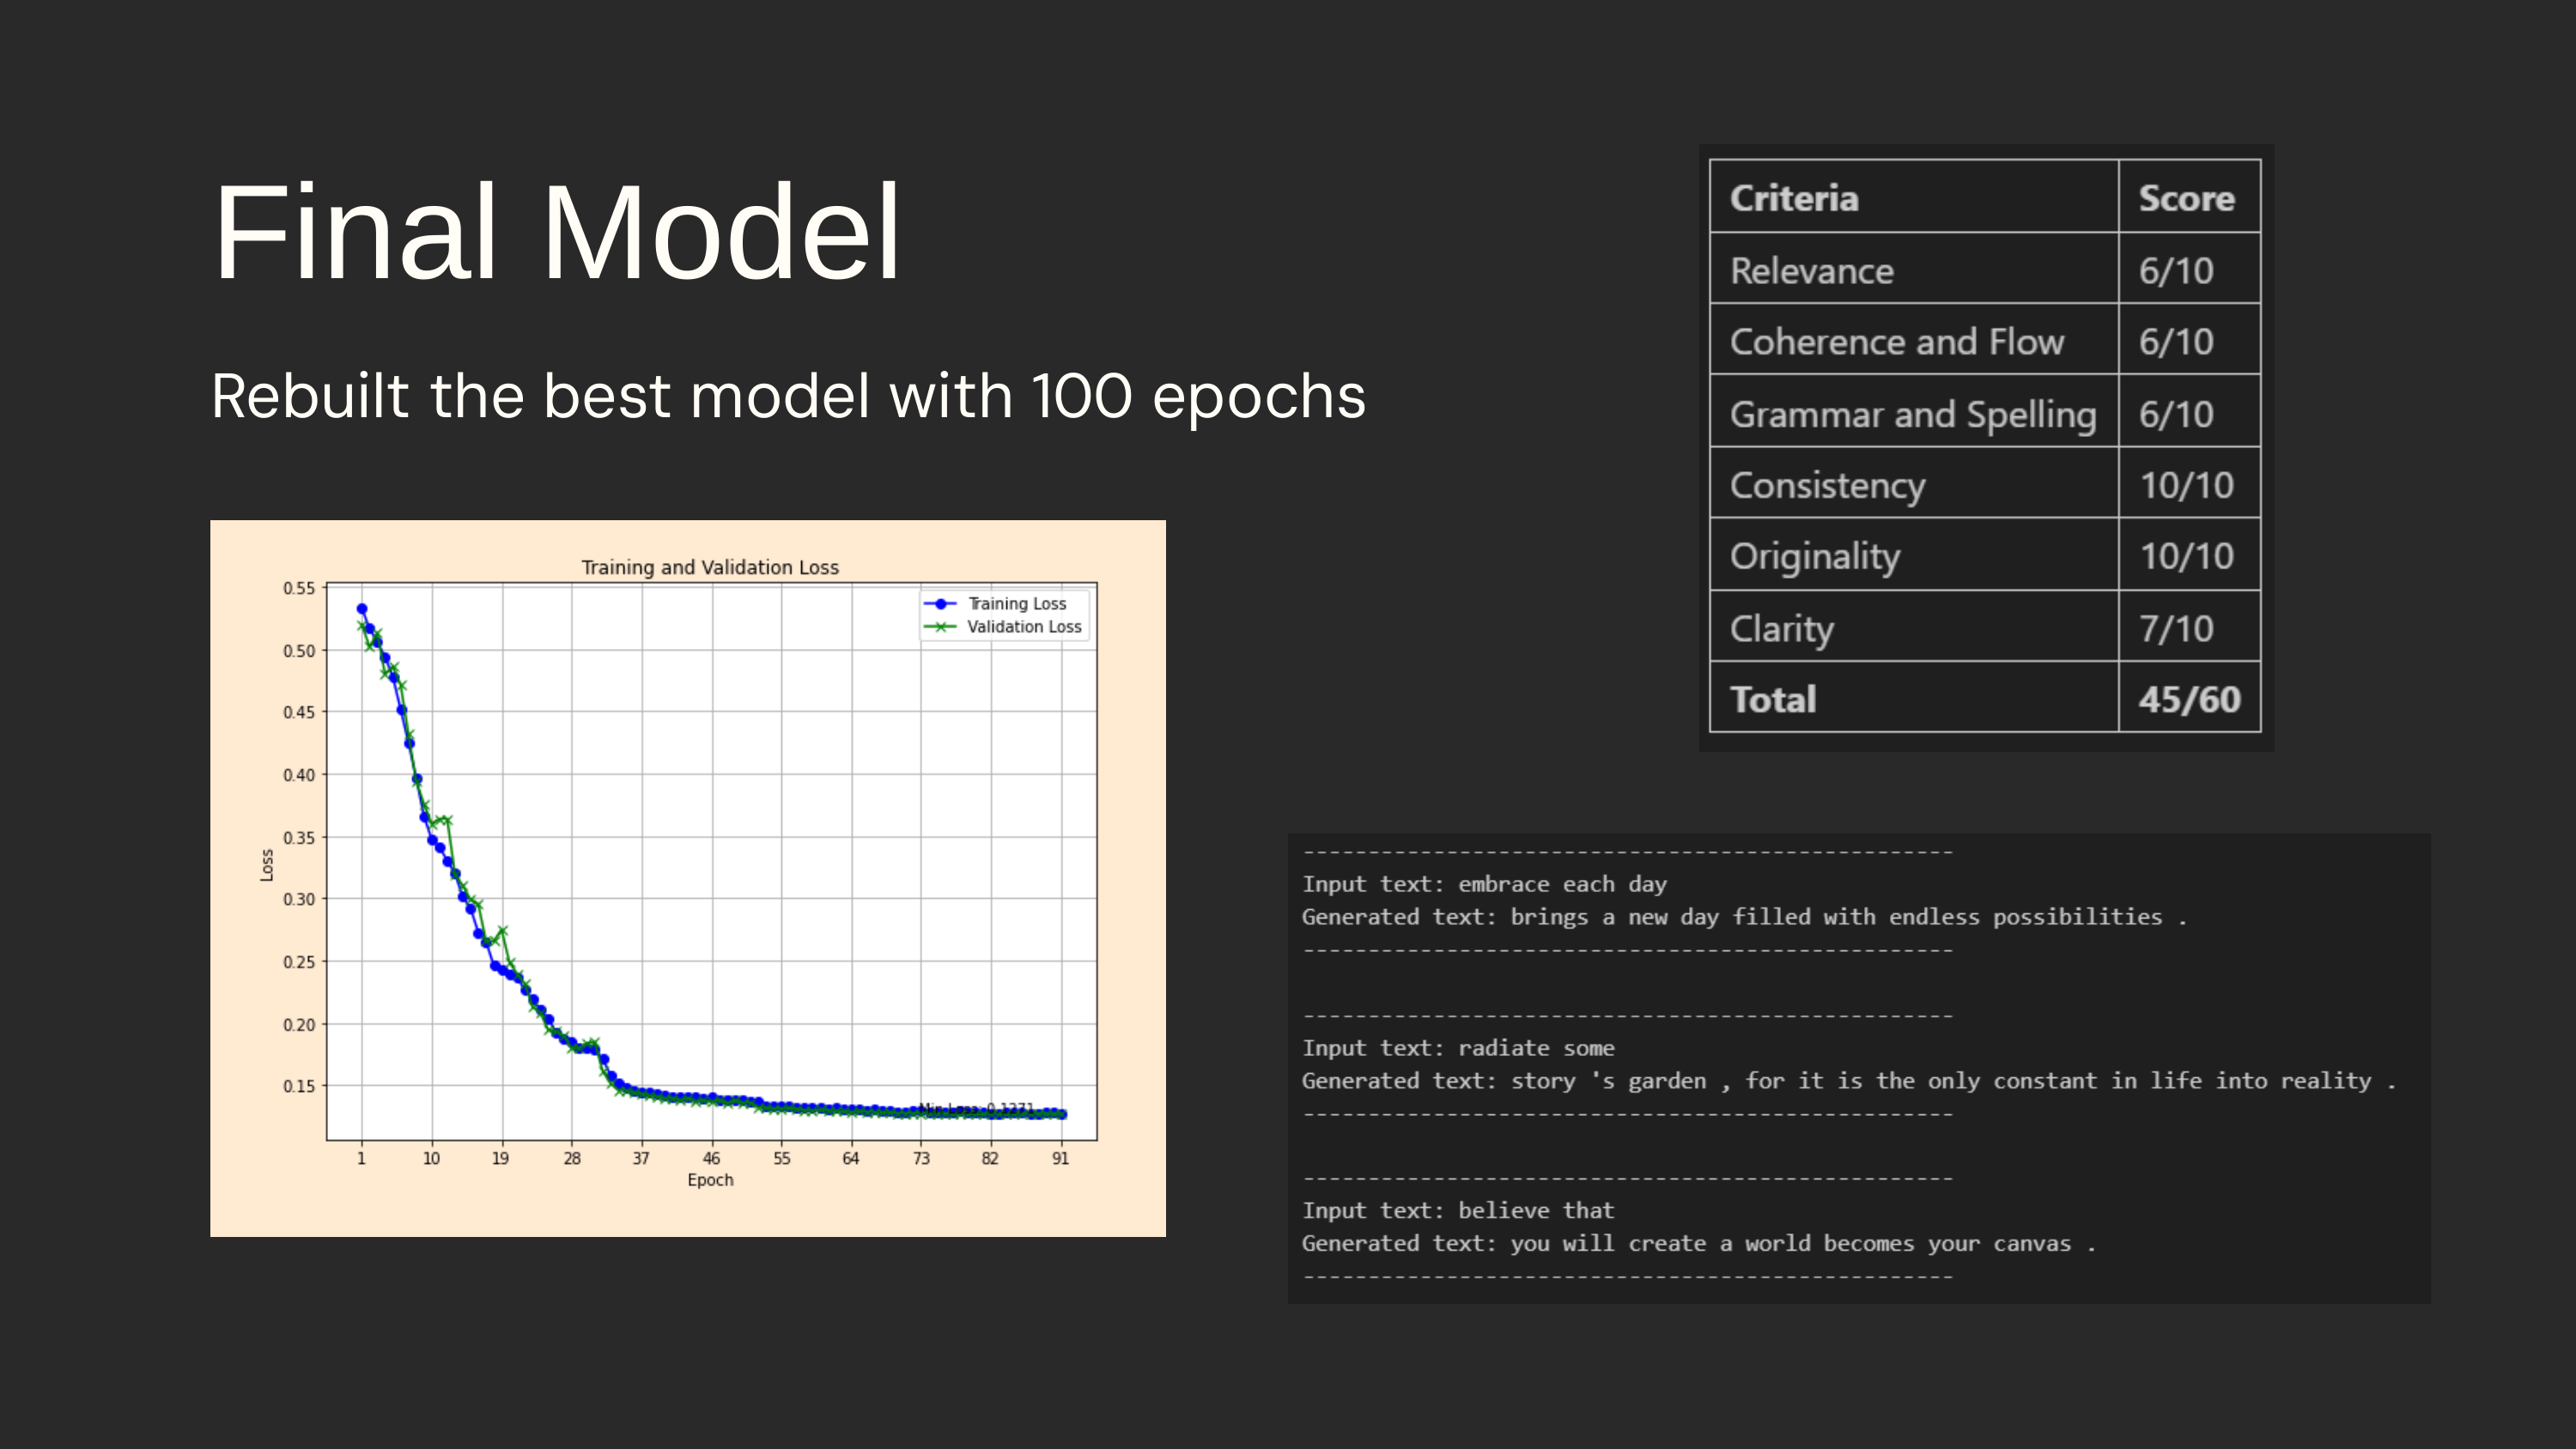

Final Model

Rebuilt the best model with 100 epochs